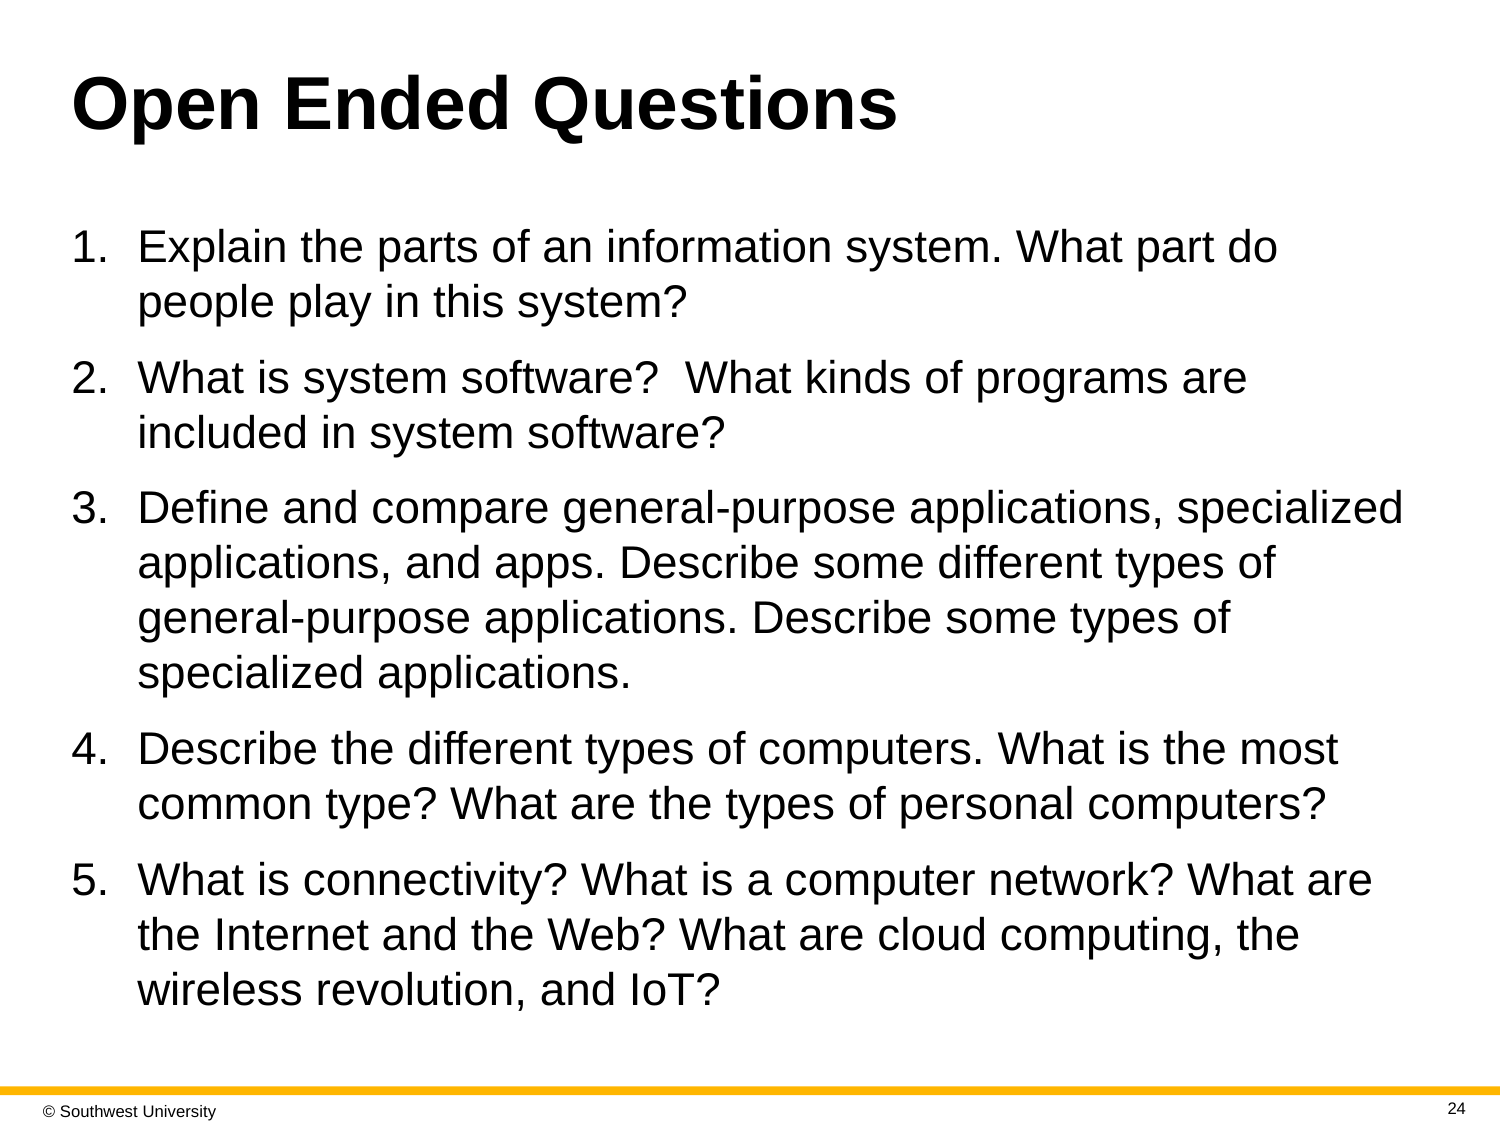

# Open Ended Questions
Explain the parts of an information system. What part do people play in this system?
What is system software?  What kinds of programs are included in system software?
Define and compare general-purpose applications, specialized applications, and apps. Describe some different types of general-purpose applications. Describe some types of specialized applications.
Describe the different types of computers. What is the most common type? What are the types of personal computers?
What is connectivity? What is a computer network? What are the Internet and the Web? What are cloud computing, the wireless revolution, and IoT?
24